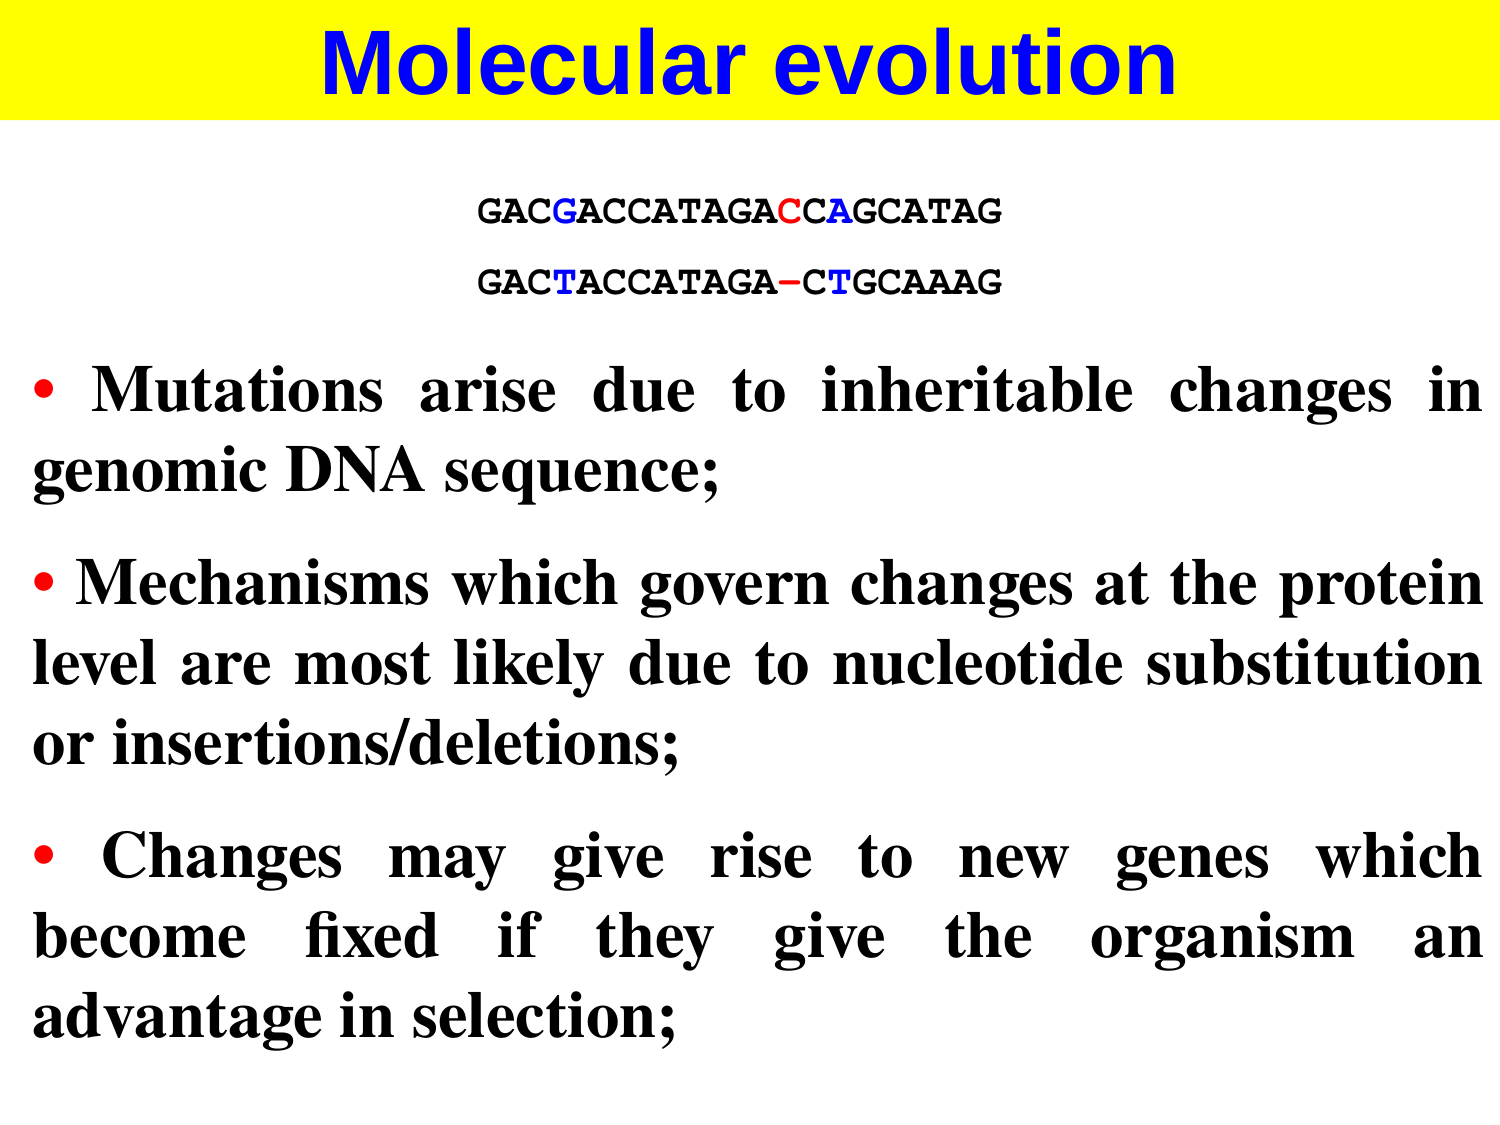

Molecular evolution
GACGACCATAGACCAGCATAG
GACTACCATAGA-CTGCAAAG
• Mutations arise due to inheritable changes in genomic DNA sequence;
• Mechanisms which govern changes at the protein level are most likely due to nucleotide substitution or insertions/deletions;
• Changes may give rise to new genes which become fixed if they give the organism an advantage in selection;